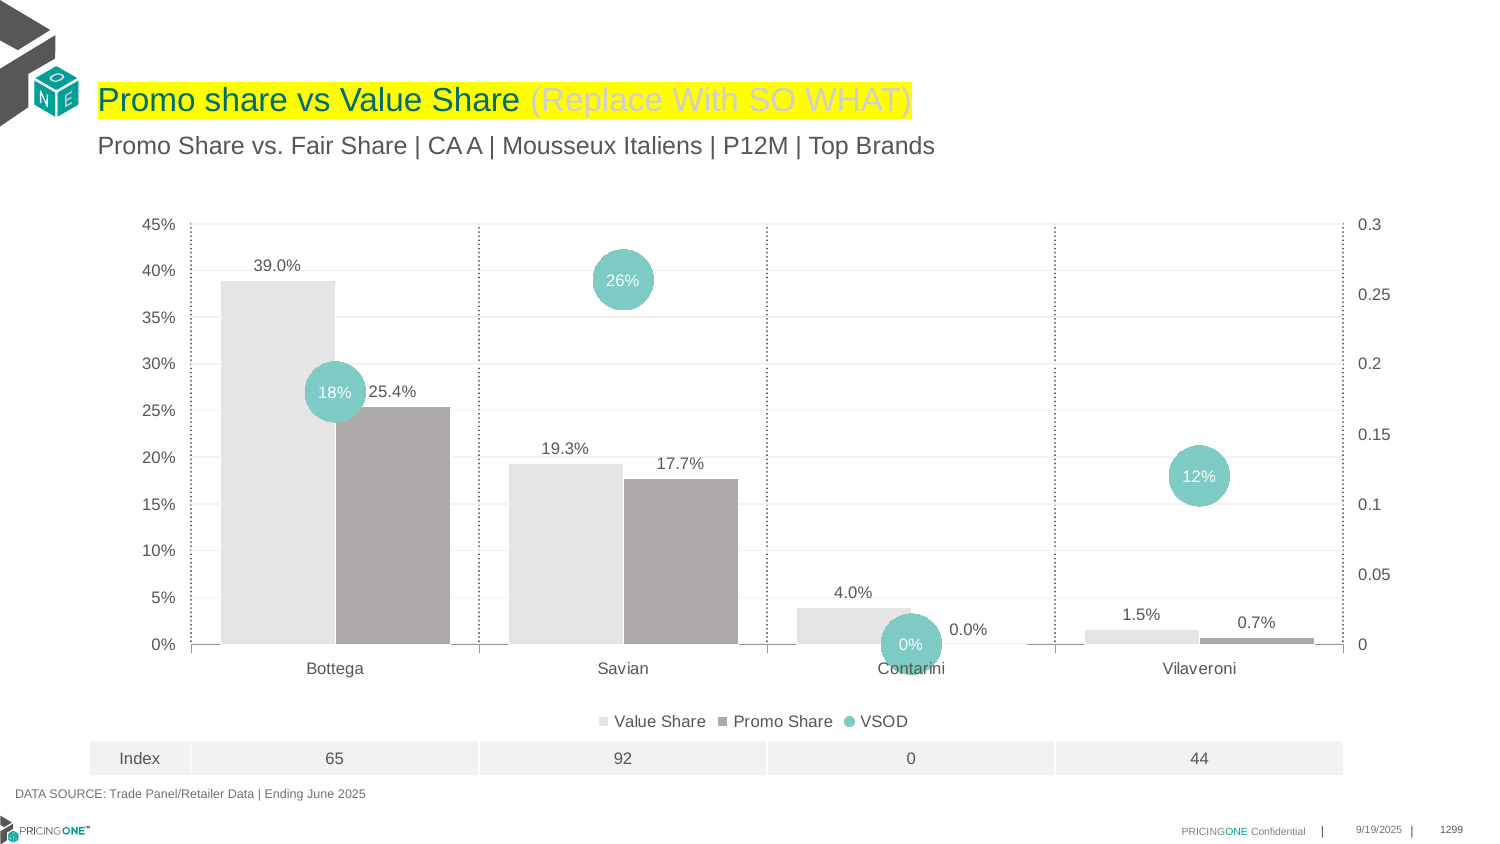

# Promo share vs Value Share (Replace With SO WHAT)
Promo Share vs. Fair Share | CA A | Mousseux Italiens | P12M | Top Brands

### Chart

| Category | Value Share | Promo Share | VSOD |
|---|---|---|---|
| Bottega | 0.38956439993706293 | 0.2539876119259283 | 0.18 |
| Savian | 0.193027530975584 | 0.17702750409191567 | 0.26 |
| Contarini | 0.03955274861628118 | 0.0 | 0.0 |
| Vilaveroni | 0.015308042996361203 | 0.006787765974517796 | 0.12 |
| Index | 65 | 92 | 0 | 44 |
| --- | --- | --- | --- | --- |
DATA SOURCE: Trade Panel/Retailer Data | Ending June 2025

9/19/2025
1299